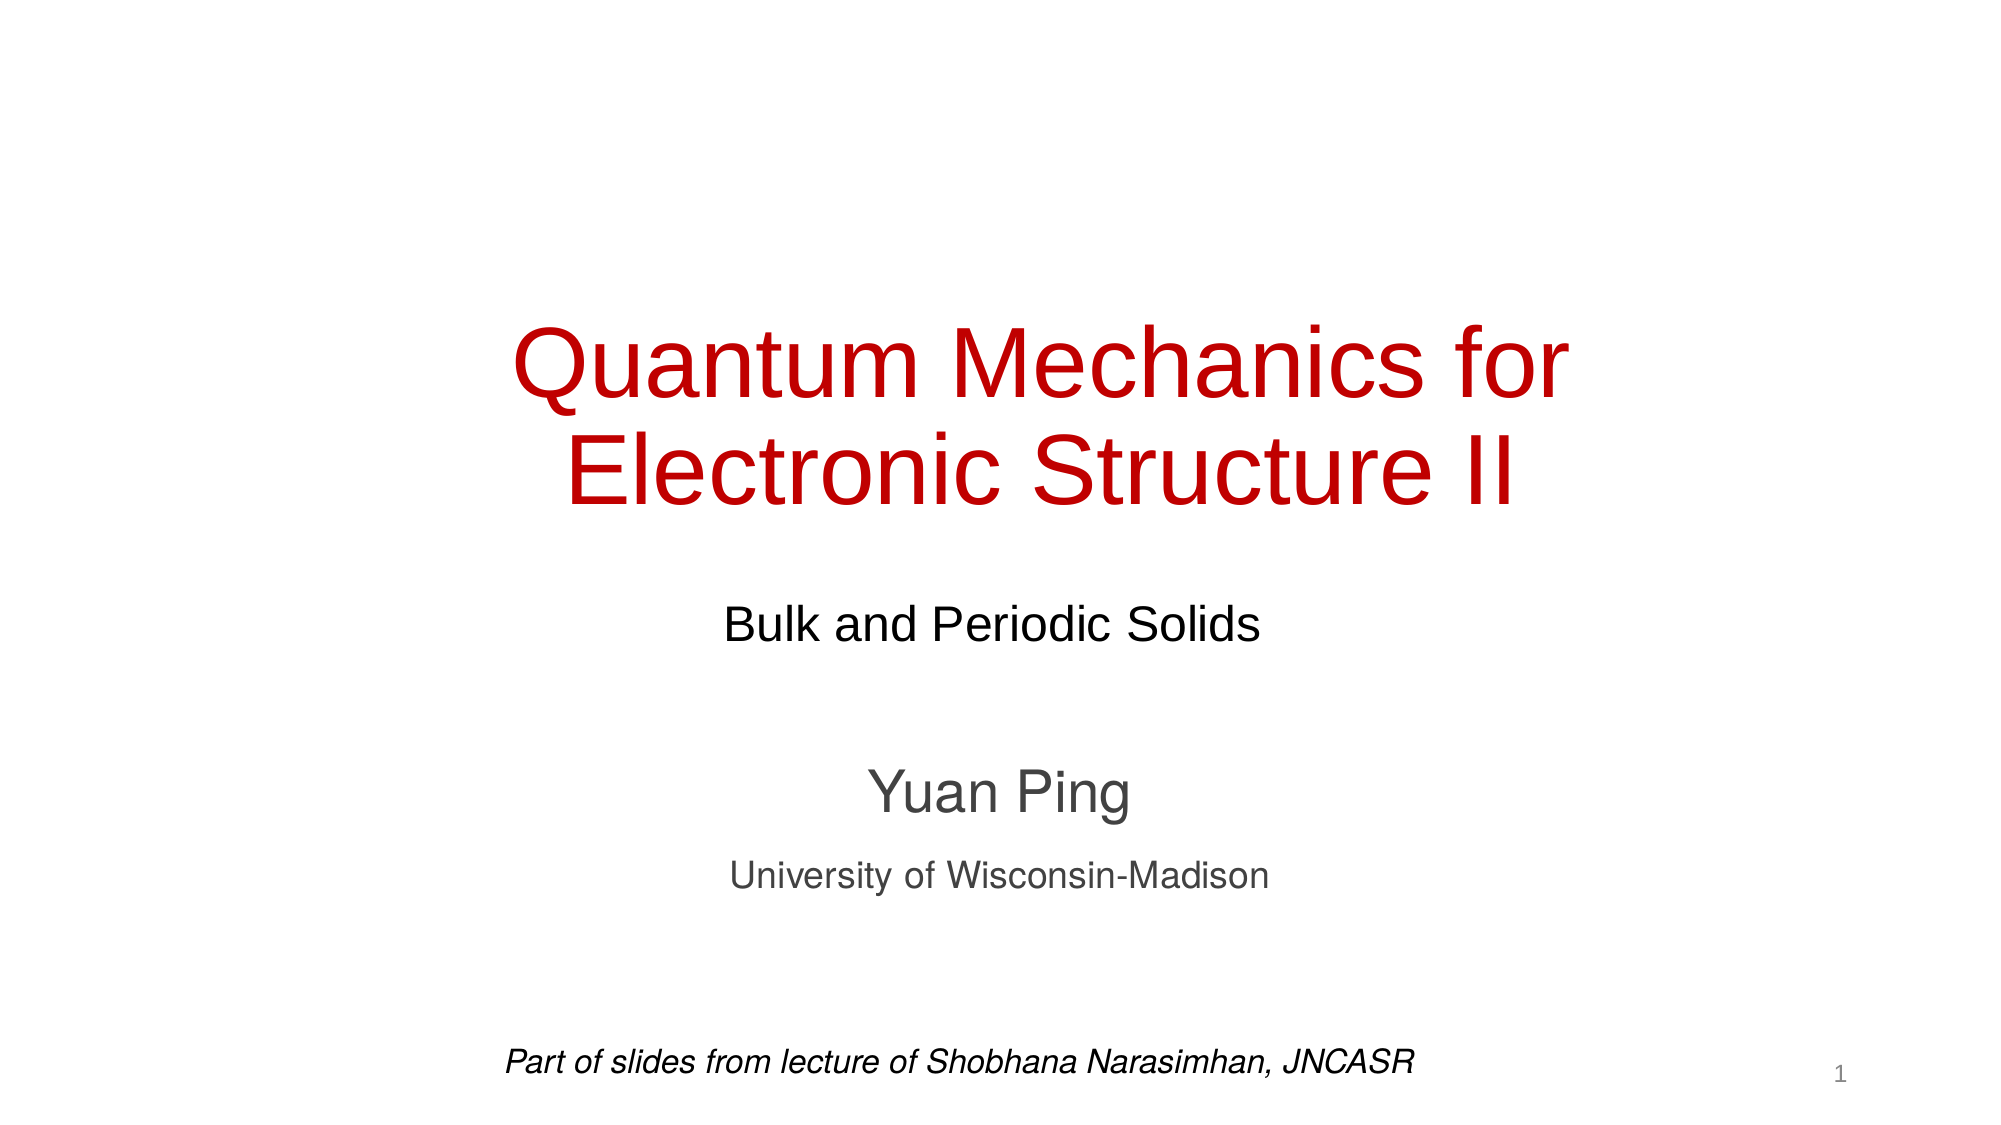

# Quantum Mechanics for Electronic Structure II
Bulk and Periodic Solids
Yuan Ping
University of Wisconsin-Madison
Part of slides from lecture of Shobhana Narasimhan, JNCASR
1